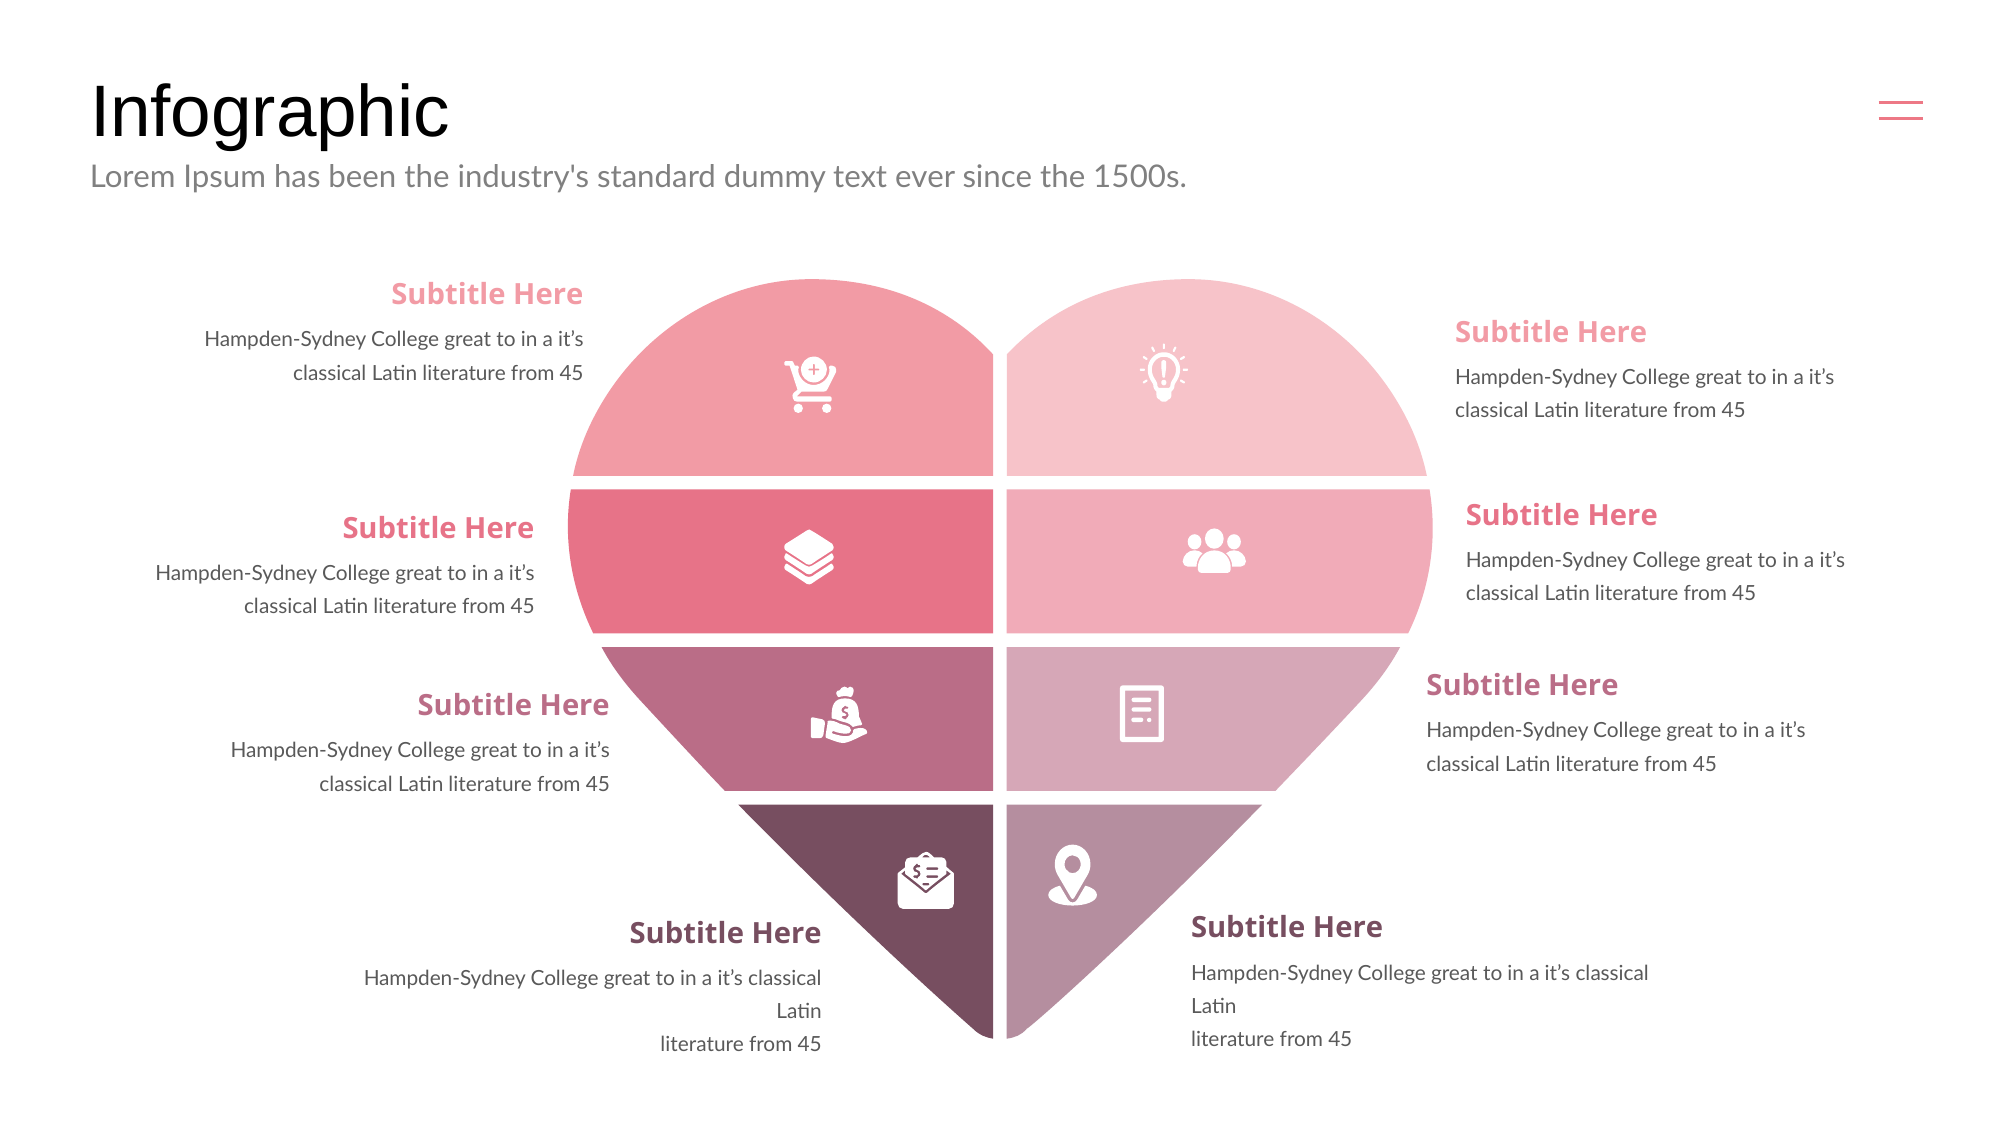

# Infographic
Lorem Ipsum has been the industry's standard dummy text ever since the 1500s.
Subtitle Here

Subtitle Here
Hampden-Sydney College great to in a it’s classical Latin literature from 45
Hampden-Sydney College great to in a it’s classical Latin literature from 45
Subtitle Here
Subtitle Here
Hampden-Sydney College great to in a it’s classical Latin literature from 45
Hampden-Sydney College great to in a it’s classical Latin literature from 45
Subtitle Here
Subtitle Here
Hampden-Sydney College great to in a it’s classical Latin literature from 45
Hampden-Sydney College great to in a it’s classical Latin literature from 45
Subtitle Here
Subtitle Here
Hampden-Sydney College great to in a it’s classical Latin
literature from 45
Hampden-Sydney College great to in a it’s classical Latin
literature from 45